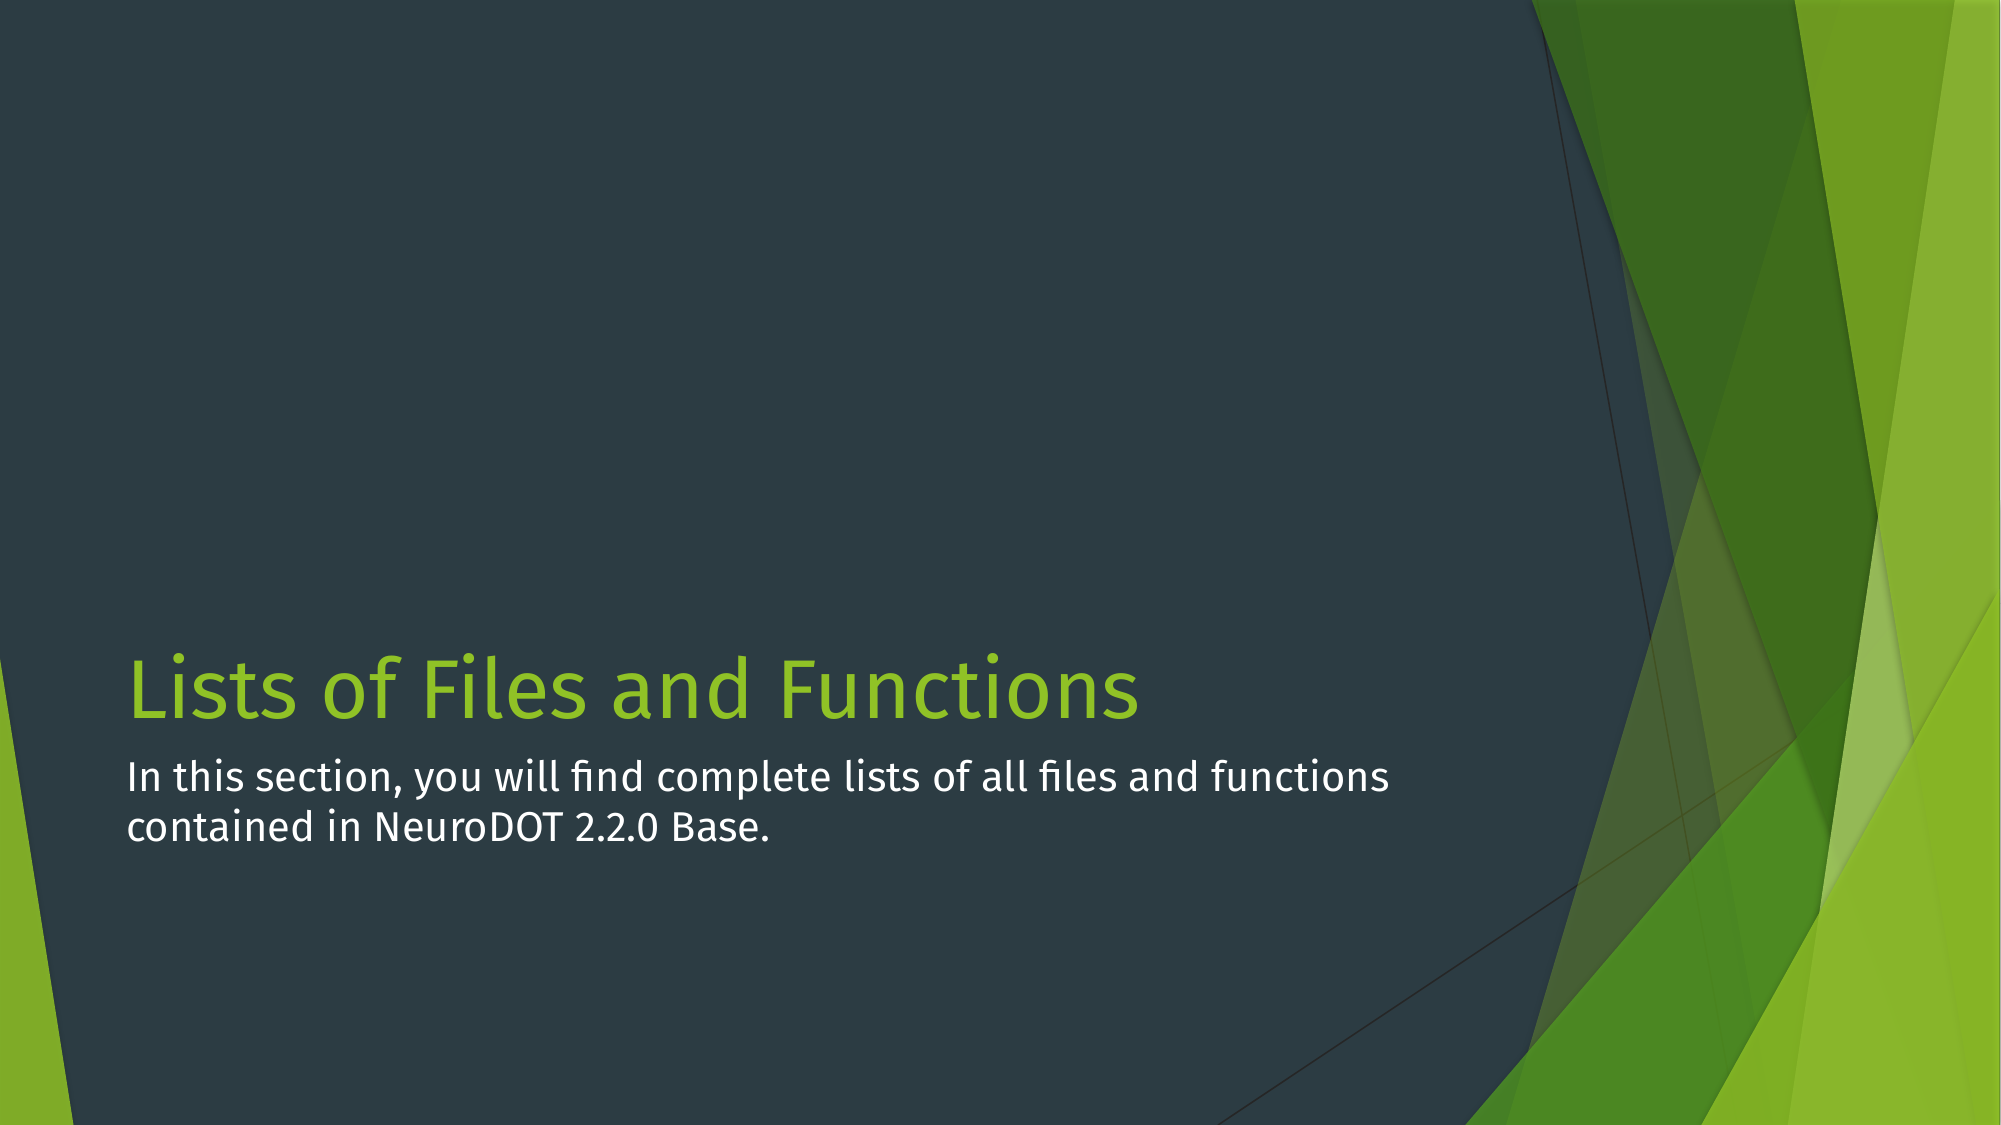

# Lists of Files and Functions
In this section, you will find complete lists of all files and functions contained in NeuroDOT 2.2.0 Base.